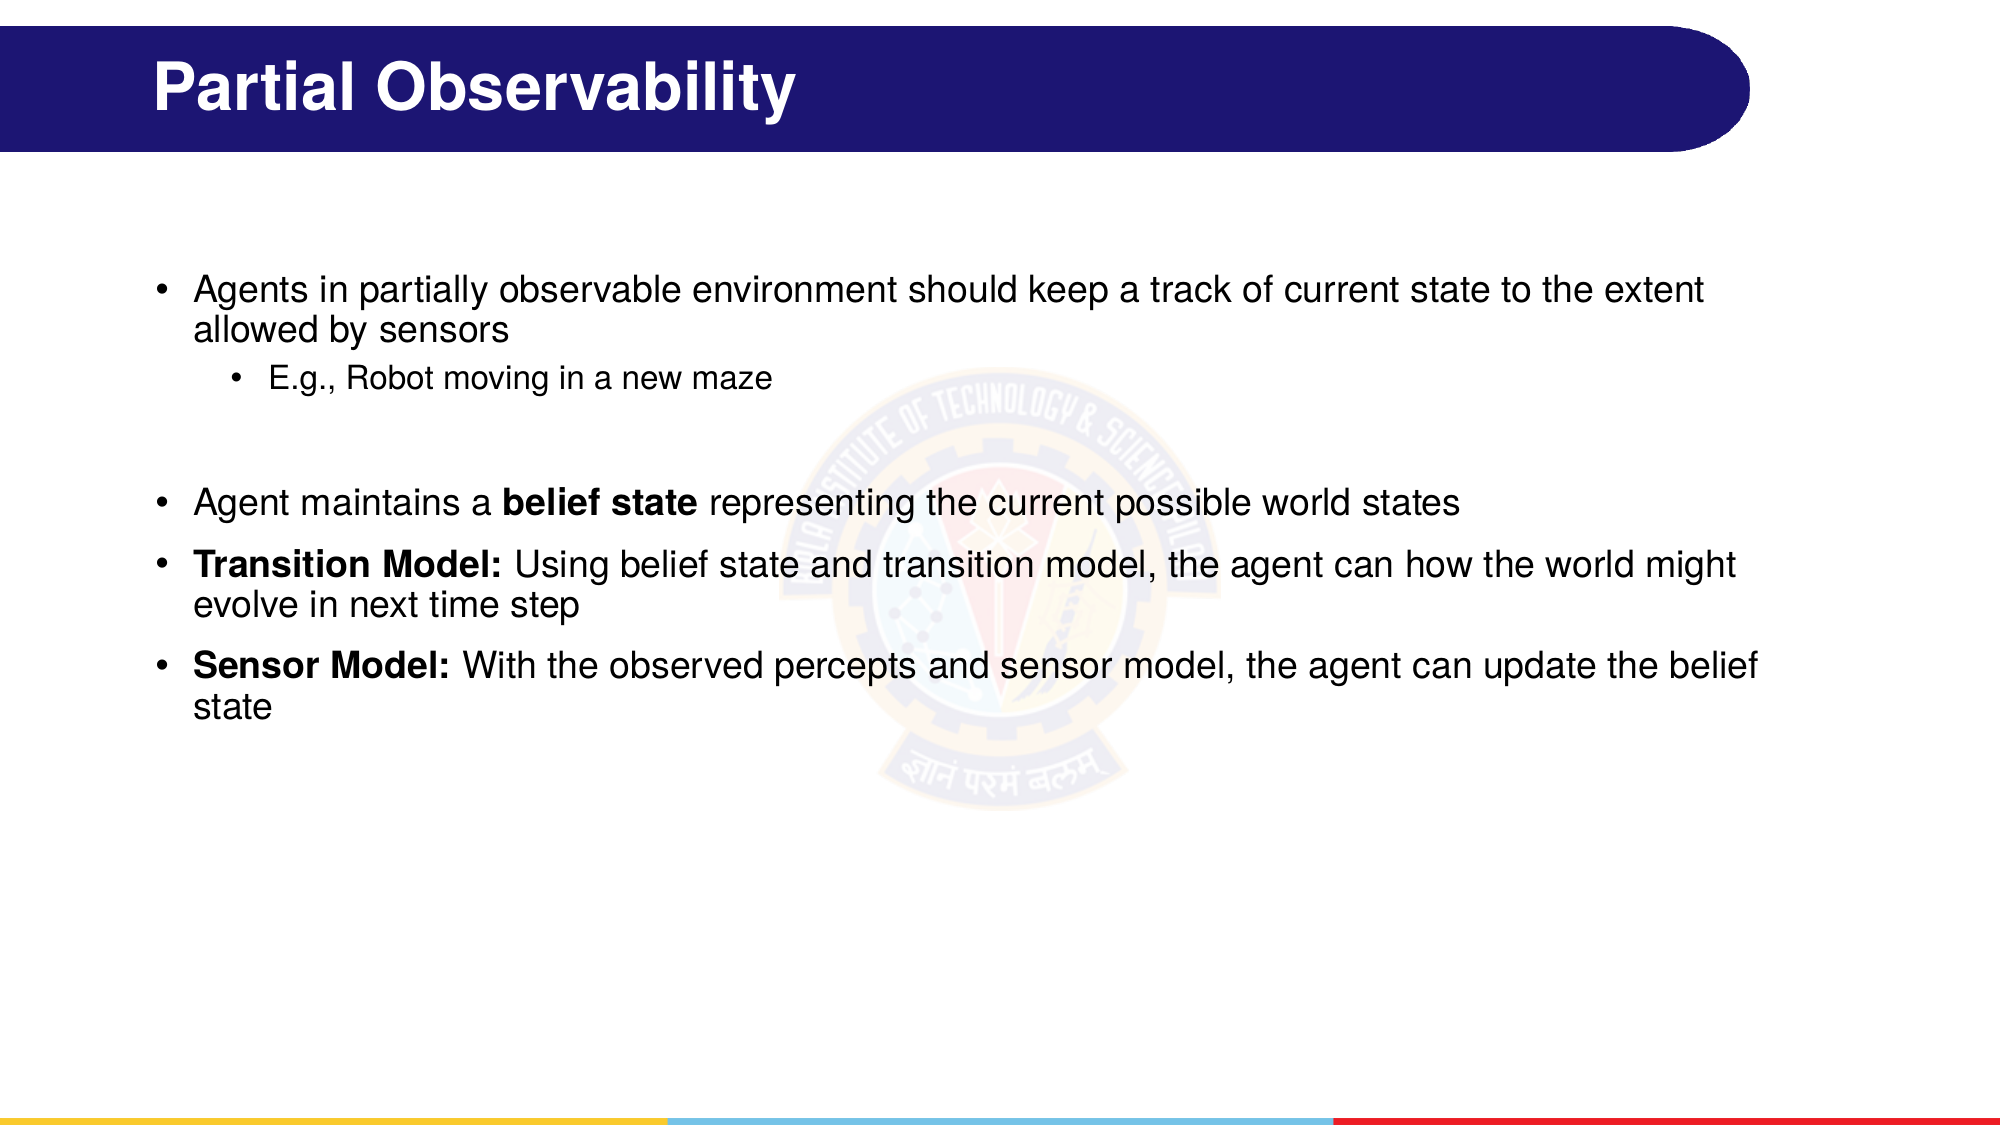

# Partial Observability

Agents in partially observable environment should keep a track of current state to the extent allowed by sensors
E.g., Robot moving in a new maze

Agent maintains a belief state representing the current possible world states
Transition Model: Using belief state and transition model, the agent can how the world might evolve in next time step
Sensor Model: With the observed percepts and sensor model, the agent can update the belief state